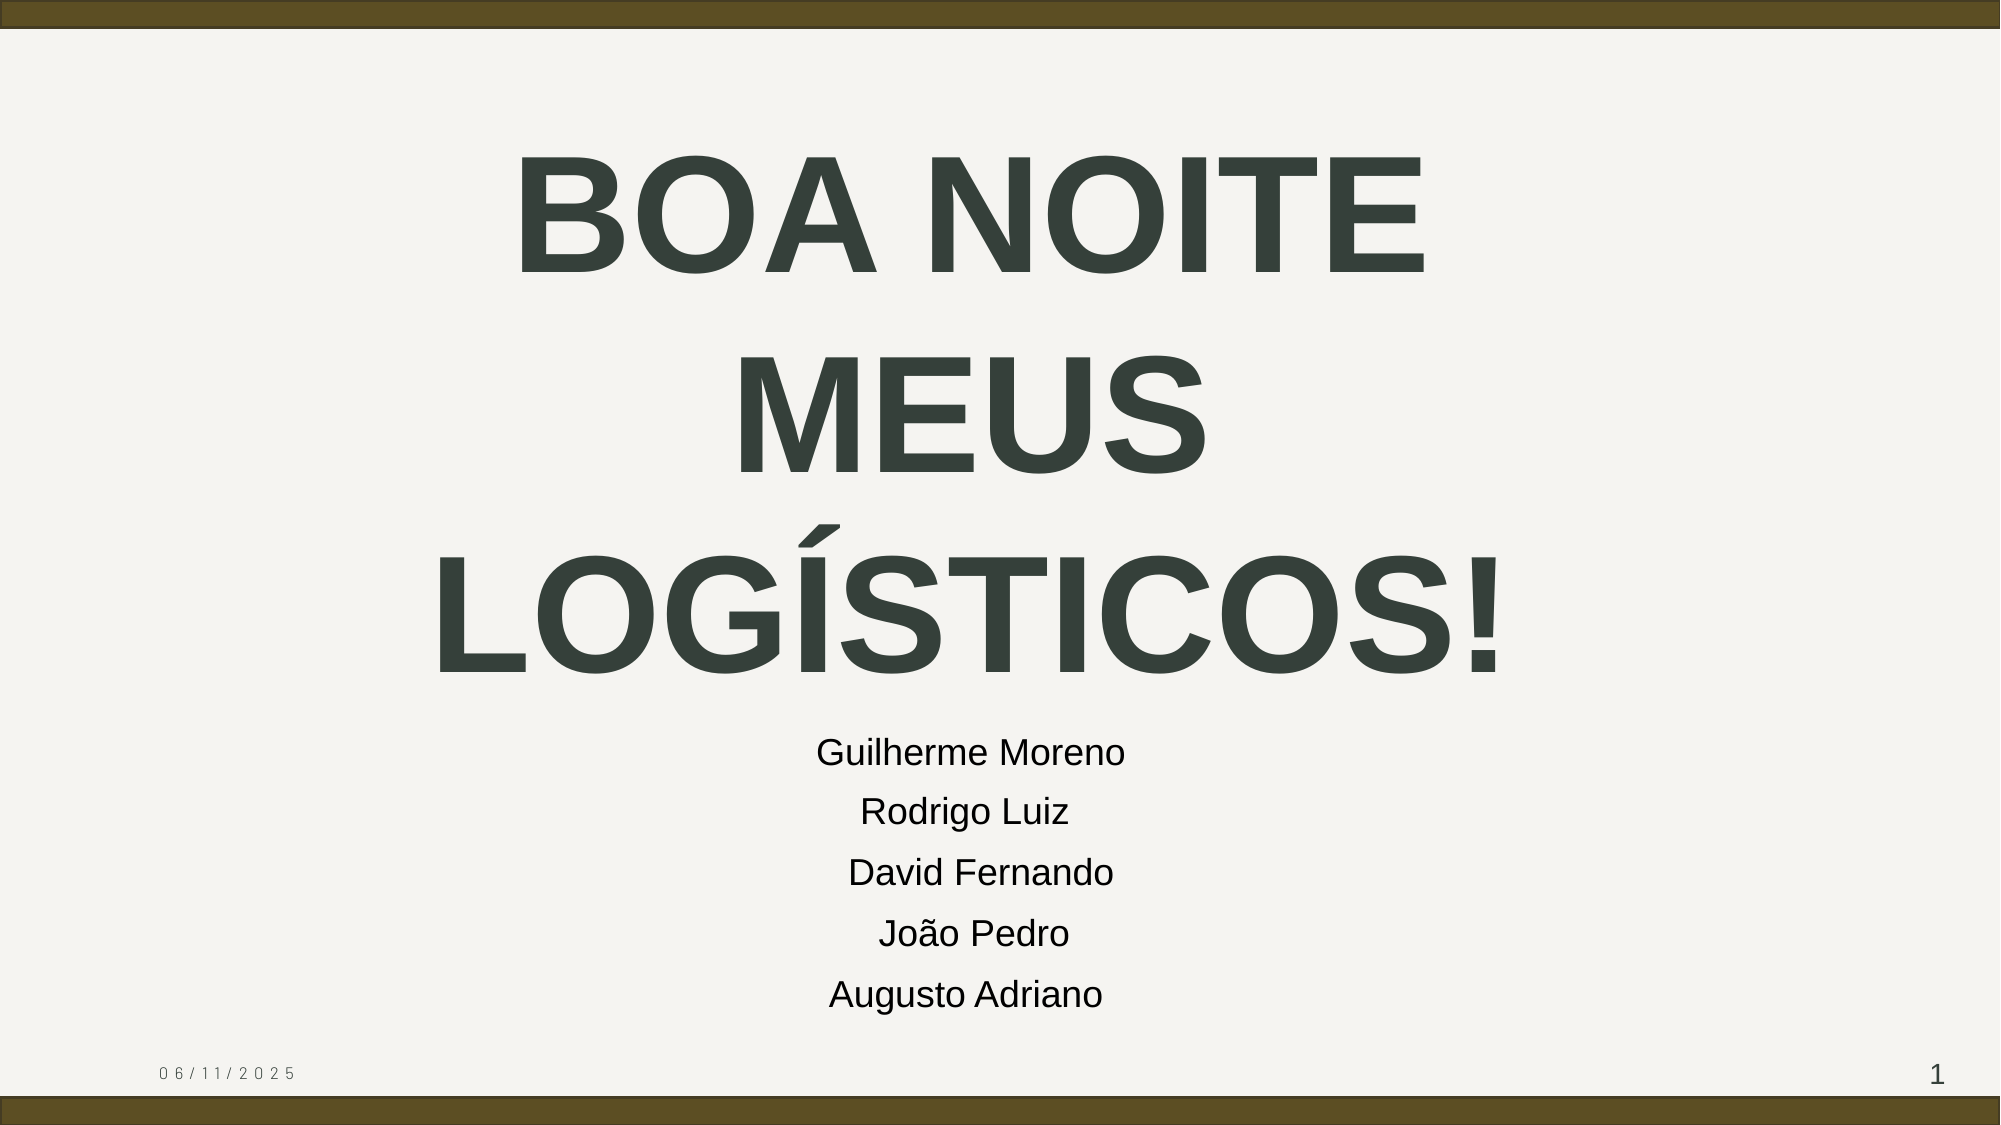

BOA NOITE MEUS LOGÍSTICOS!
Guilherme Moreno
Rodrigo Luiz
David Fernando
João Pedro
Augusto Adriano
06/11/2025

1